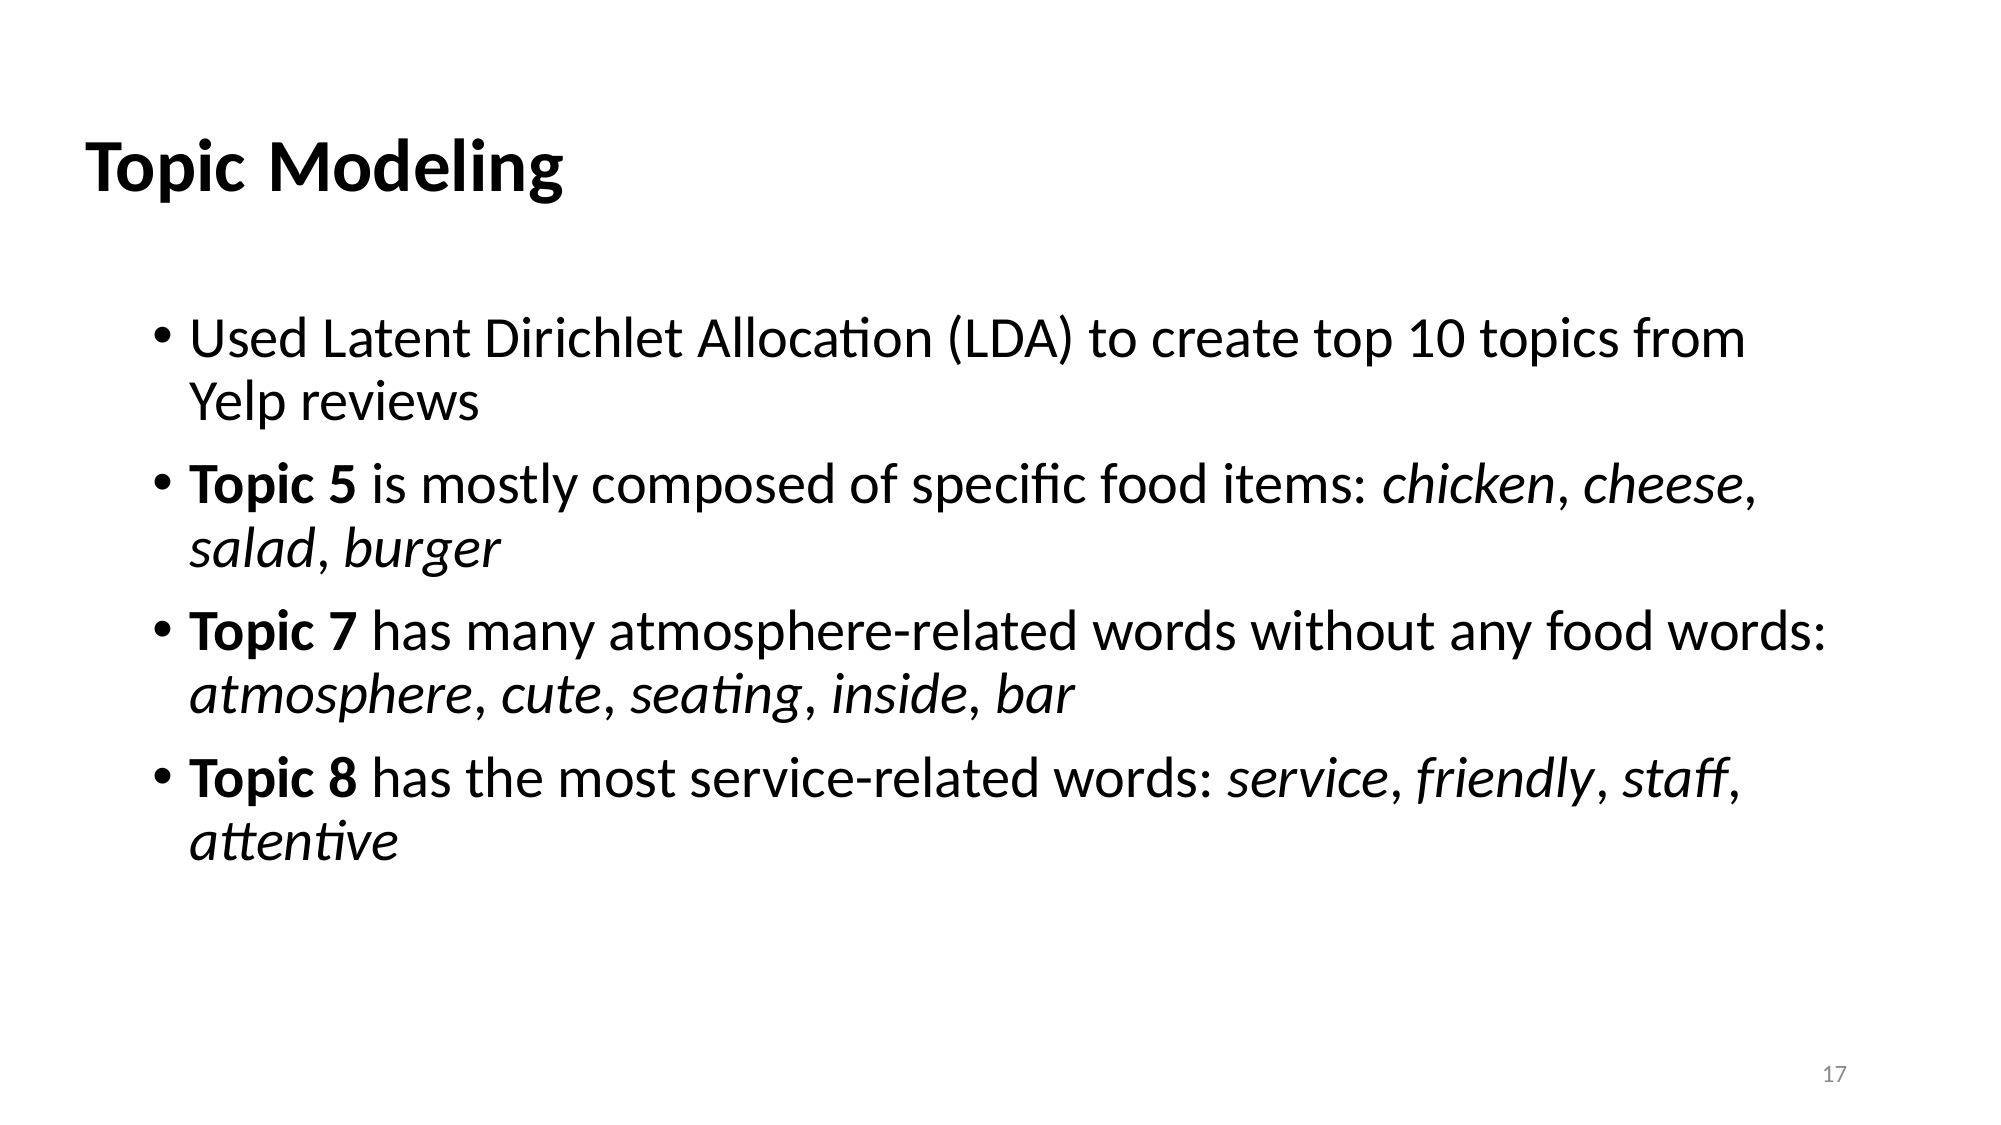

# Topic Modeling
Used Latent Dirichlet Allocation (LDA) to create top 10 topics from Yelp reviews
Topic 5 is mostly composed of specific food items: chicken, cheese, salad, burger
Topic 7 has many atmosphere-related words without any food words: atmosphere, cute, seating, inside, bar
Topic 8 has the most service-related words: service, friendly, staff, attentive
17